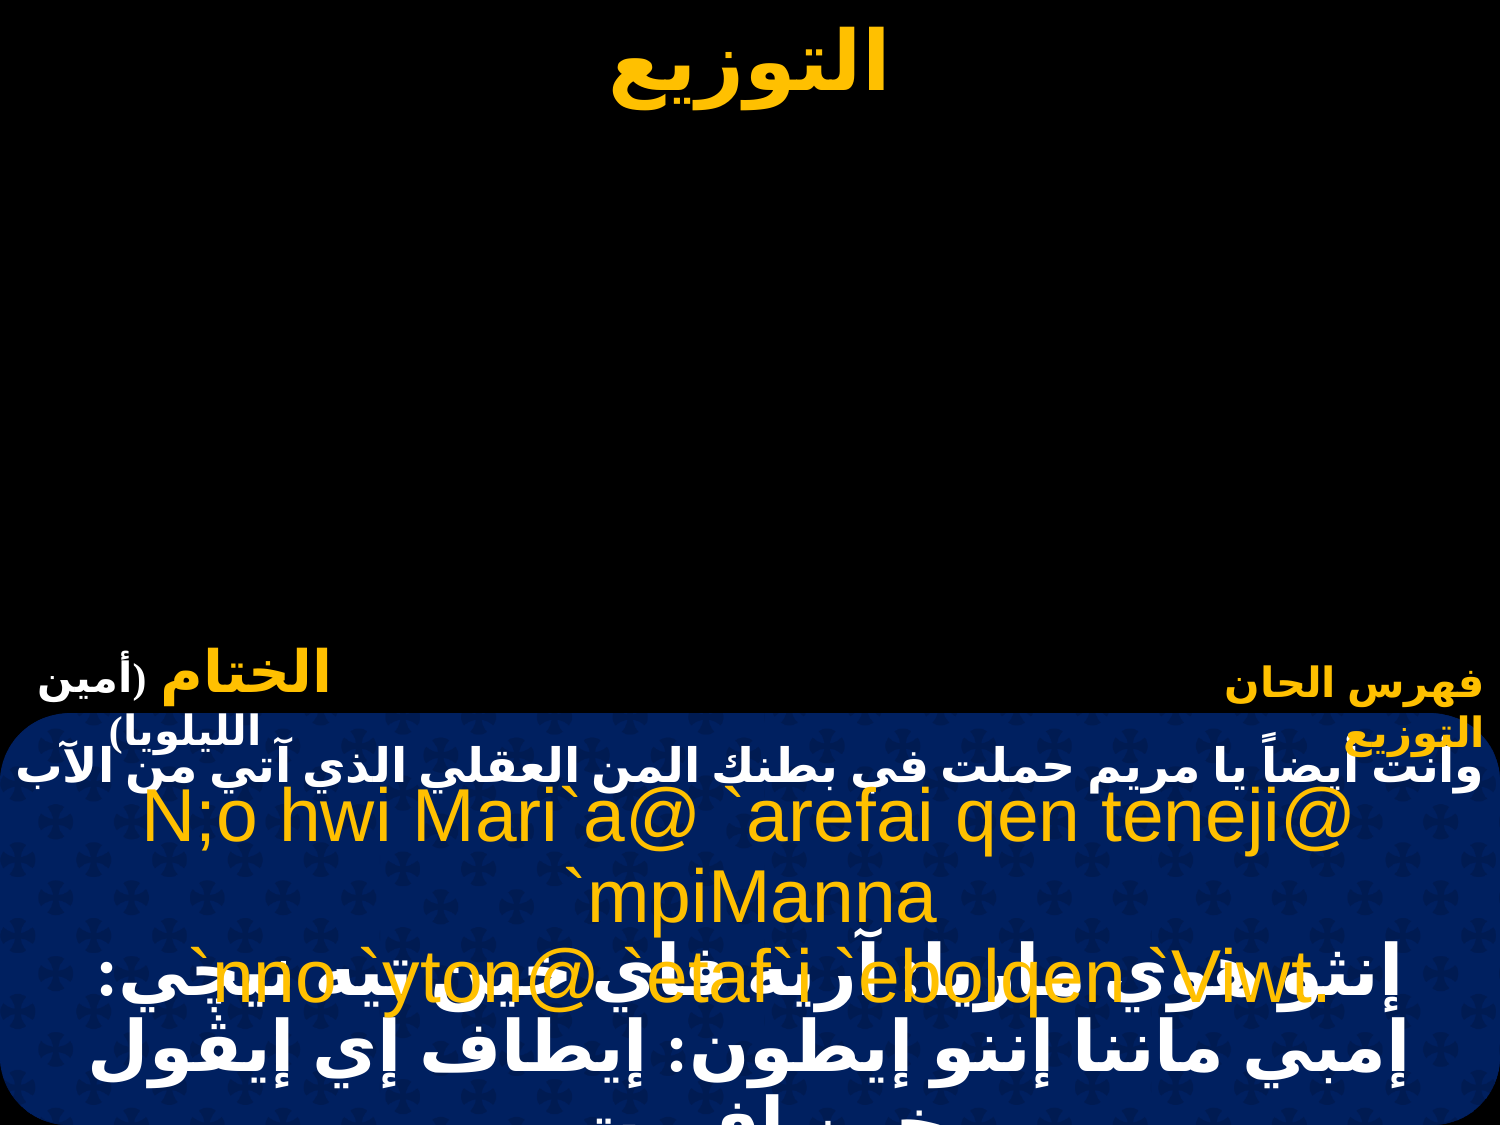

الختام (أمين الليلويا)
فهرس الحان التوزيع
# وأنت أيضاً يا مريم حملت في بطنك المن العقلي الذي آتي من الآب
N;o hwi Mari`a@ `arefai qen teneji@ `mpiManna
 `nno `yton@ `etaf`i `ebolqen `Viwt.
إنثو هوي ماريا: آريه فاي خين تيه نيچي: إمبي ماننا إننو إيطون: إيطاف إي إيڤول خين إفيوت.